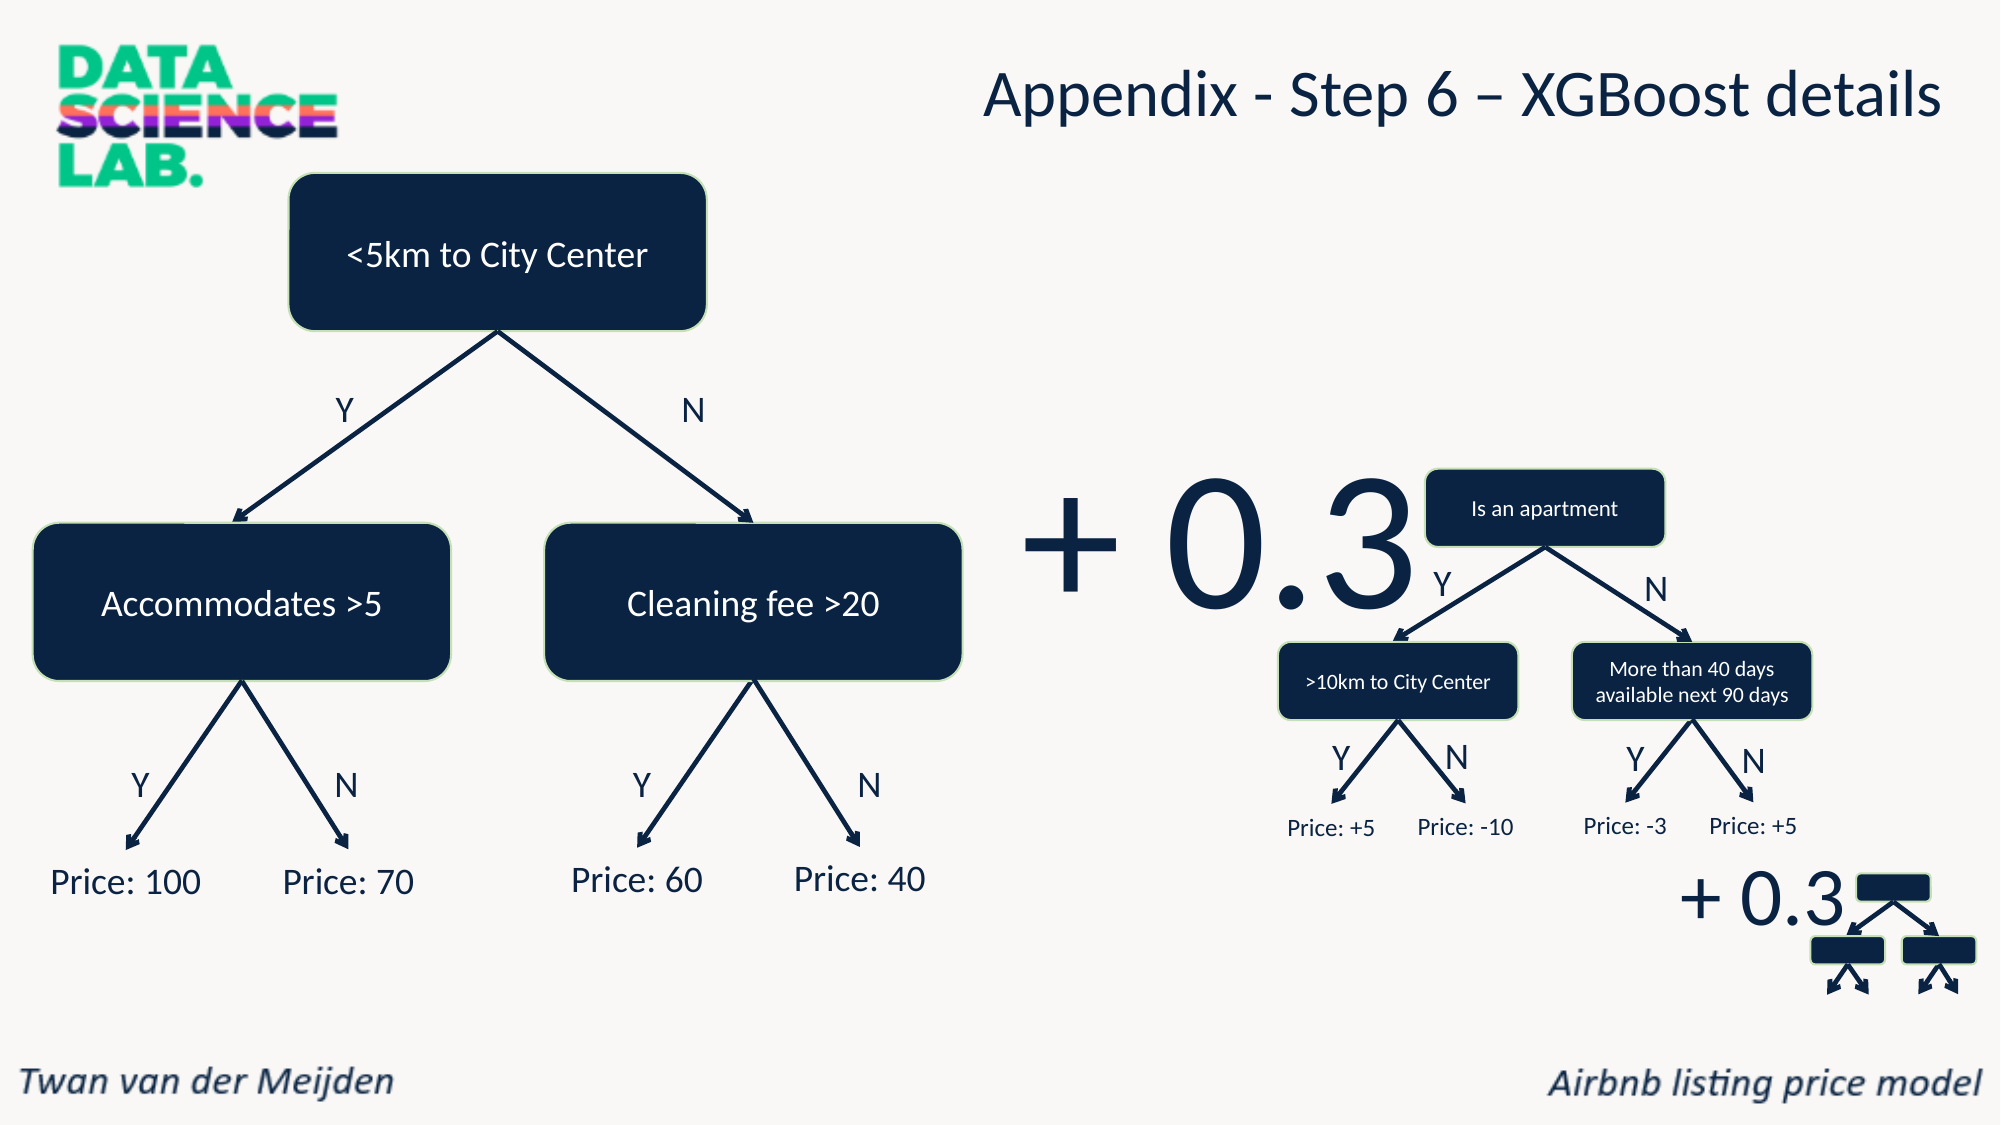

Appendix - Step 6 – XGBoost details
<5km to City Center
Y
N
Accommodates >5
Cleaning fee >20
Y
N
Y
N
Price: 40
Price: 60
Price: 70
Price: 100
+ 0.3
Is an apartment
Y
N
>10km to City Center
More than 40 days available next 90 days
N
Y
Y
N
Price: +5
Price: -3
Price: -10
Price: +5
+ 0.3